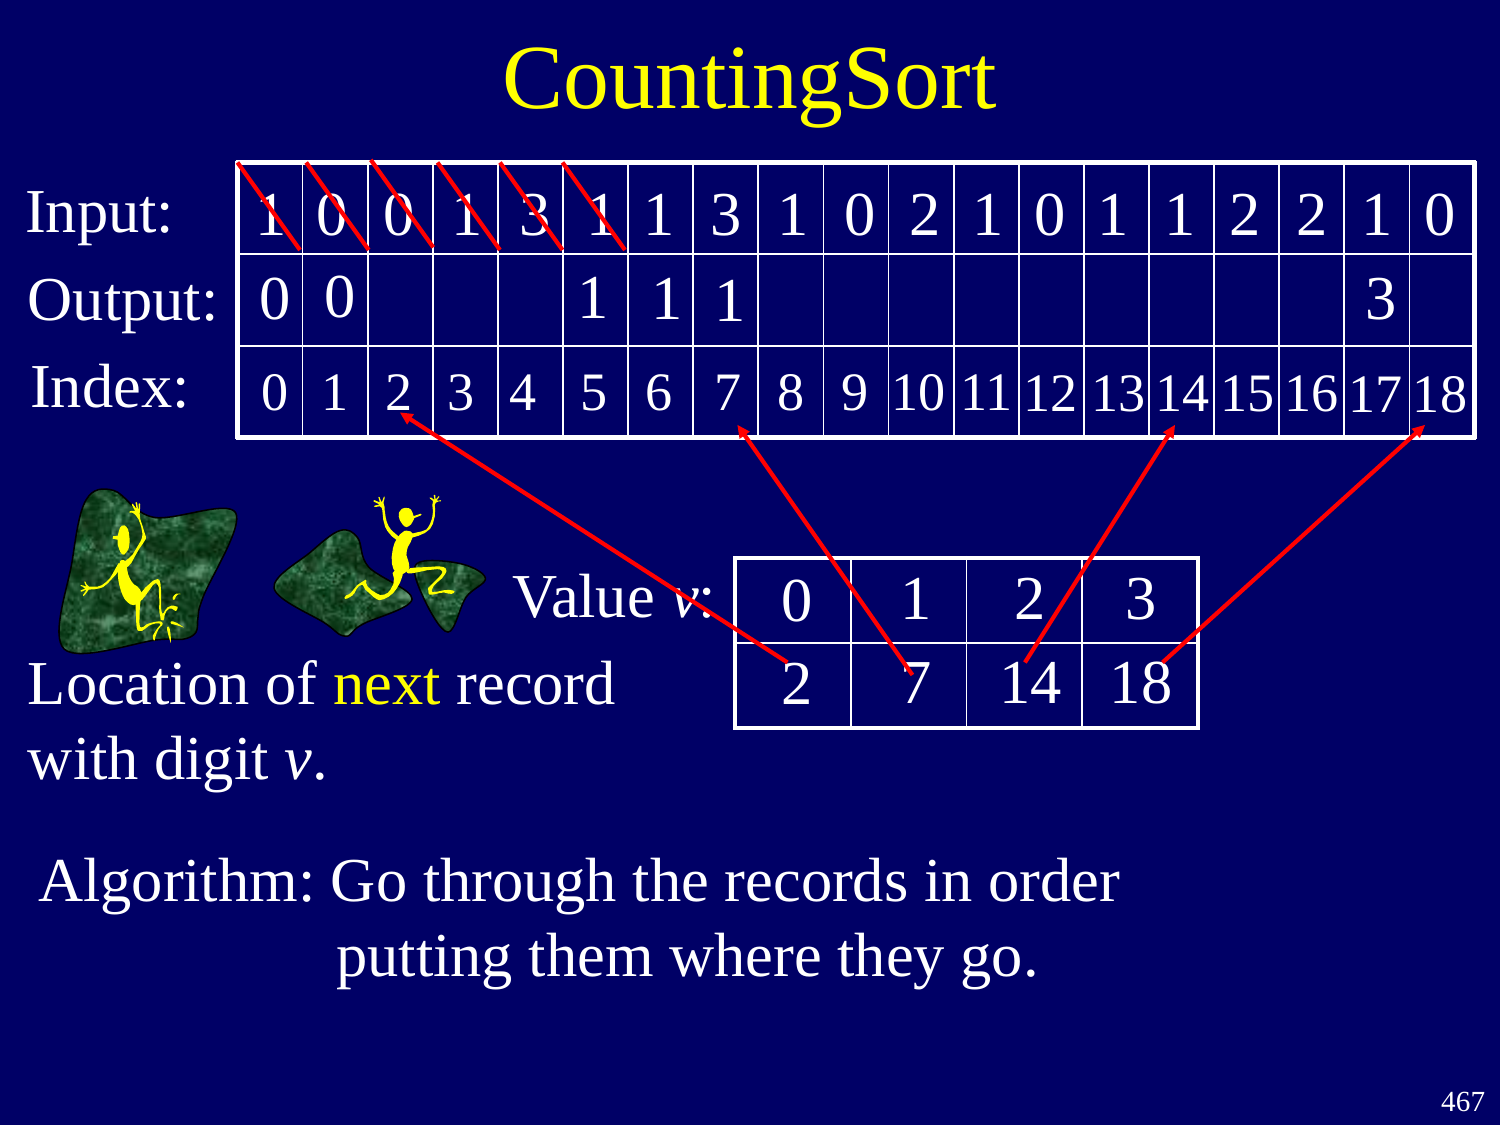

# CountingSort

|  |  |  |  |  |  |  |  |  |  |  |  |  |  |  |  |  |  |  |
| --- | --- | --- | --- | --- | --- | --- | --- | --- | --- | --- | --- | --- | --- | --- | --- | --- | --- | --- |
|  |  |  |  |  |  |  |  |  |  |  |  |  |  |  |  |  |  |  |
|  |  |  |  |  |  |  |  |  |  |  |  |  |  |  |  |  |  |  |

Input:
1
0
0
1
3
1
1
3
1
0
2
1
0
1
1
2
2
1
0
0
1
0
1
3
Output:
1
Index:
0
1
2
3
4
5
6
7
8
9
10
11
12
13
14
15
16
17
18

Value v:
1
2
3
0
|  |  |  |  |
| --- | --- | --- | --- |
|  |  |  |  |
7
14
18
Location of next record
with digit v.
2
Algorithm: Go through the records in order
                   putting them where they go.